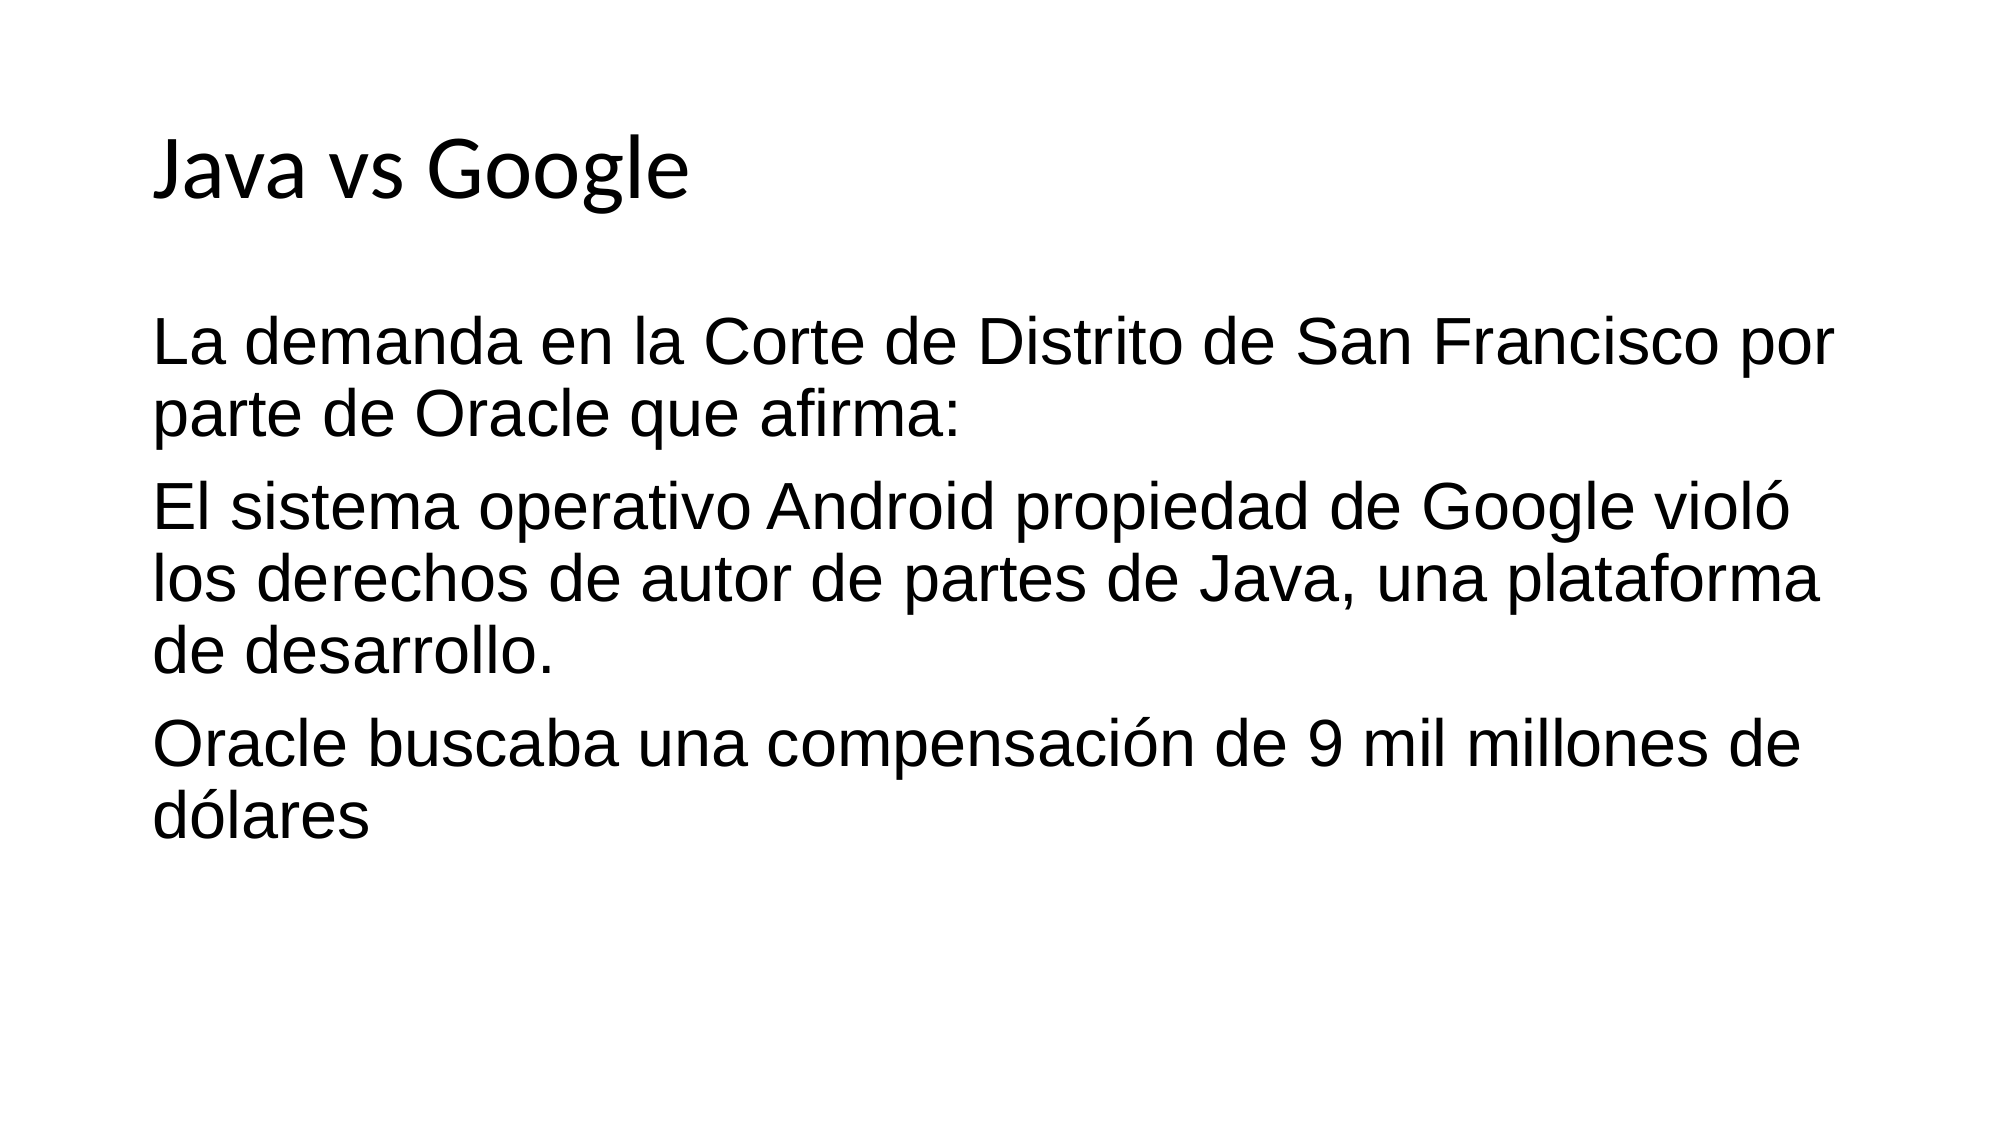

# Java vs Google
La demanda en la Corte de Distrito de San Francisco por parte de Oracle que afirma:
El sistema operativo Android propiedad de Google violó los derechos de autor de partes de Java, una plataforma de desarrollo.
Oracle buscaba una compensación de 9 mil millones de dólares